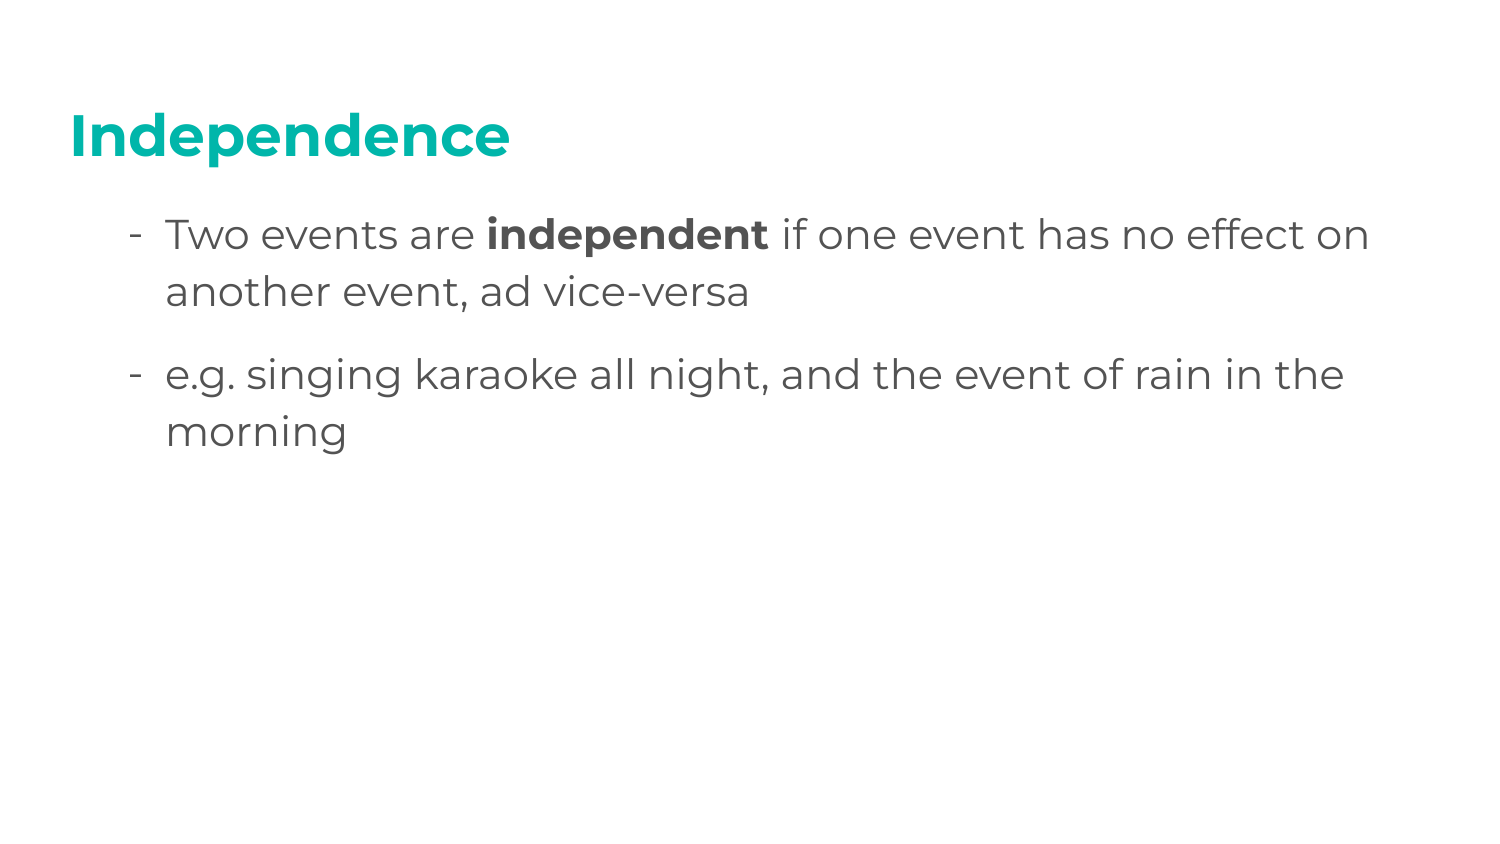

# Independence
Two events are independent if one event has no effect on another event, ad vice-versa
e.g. singing karaoke all night, and the event of rain in the morning